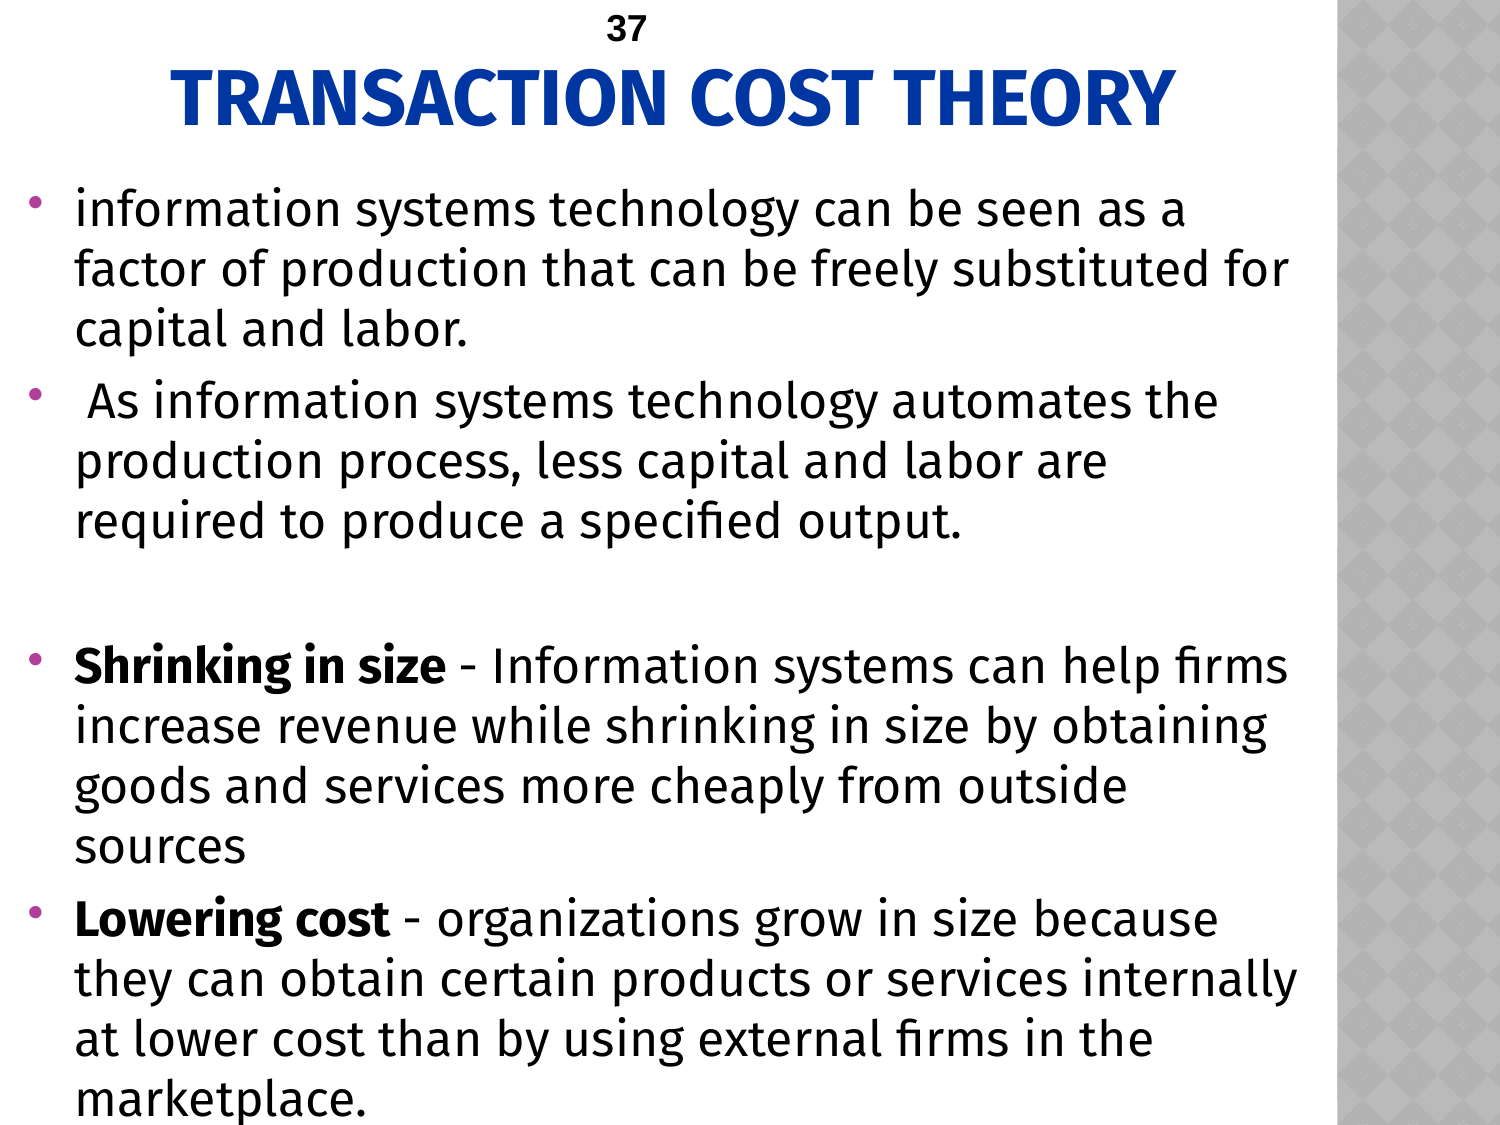

# Transaction cost theory
information systems technology can be seen as a factor of production that can be freely substituted for capital and labor.
 As information systems technology automates the production process, less capital and labor are required to produce a specified output.

Shrinking in size - Information systems can help firms increase revenue while shrinking in size by obtaining  goods and services more cheaply from outside sources
Lowering cost - organizations grow in size because they can obtain certain products or services internally at lower cost than by using external firms in the marketplace.